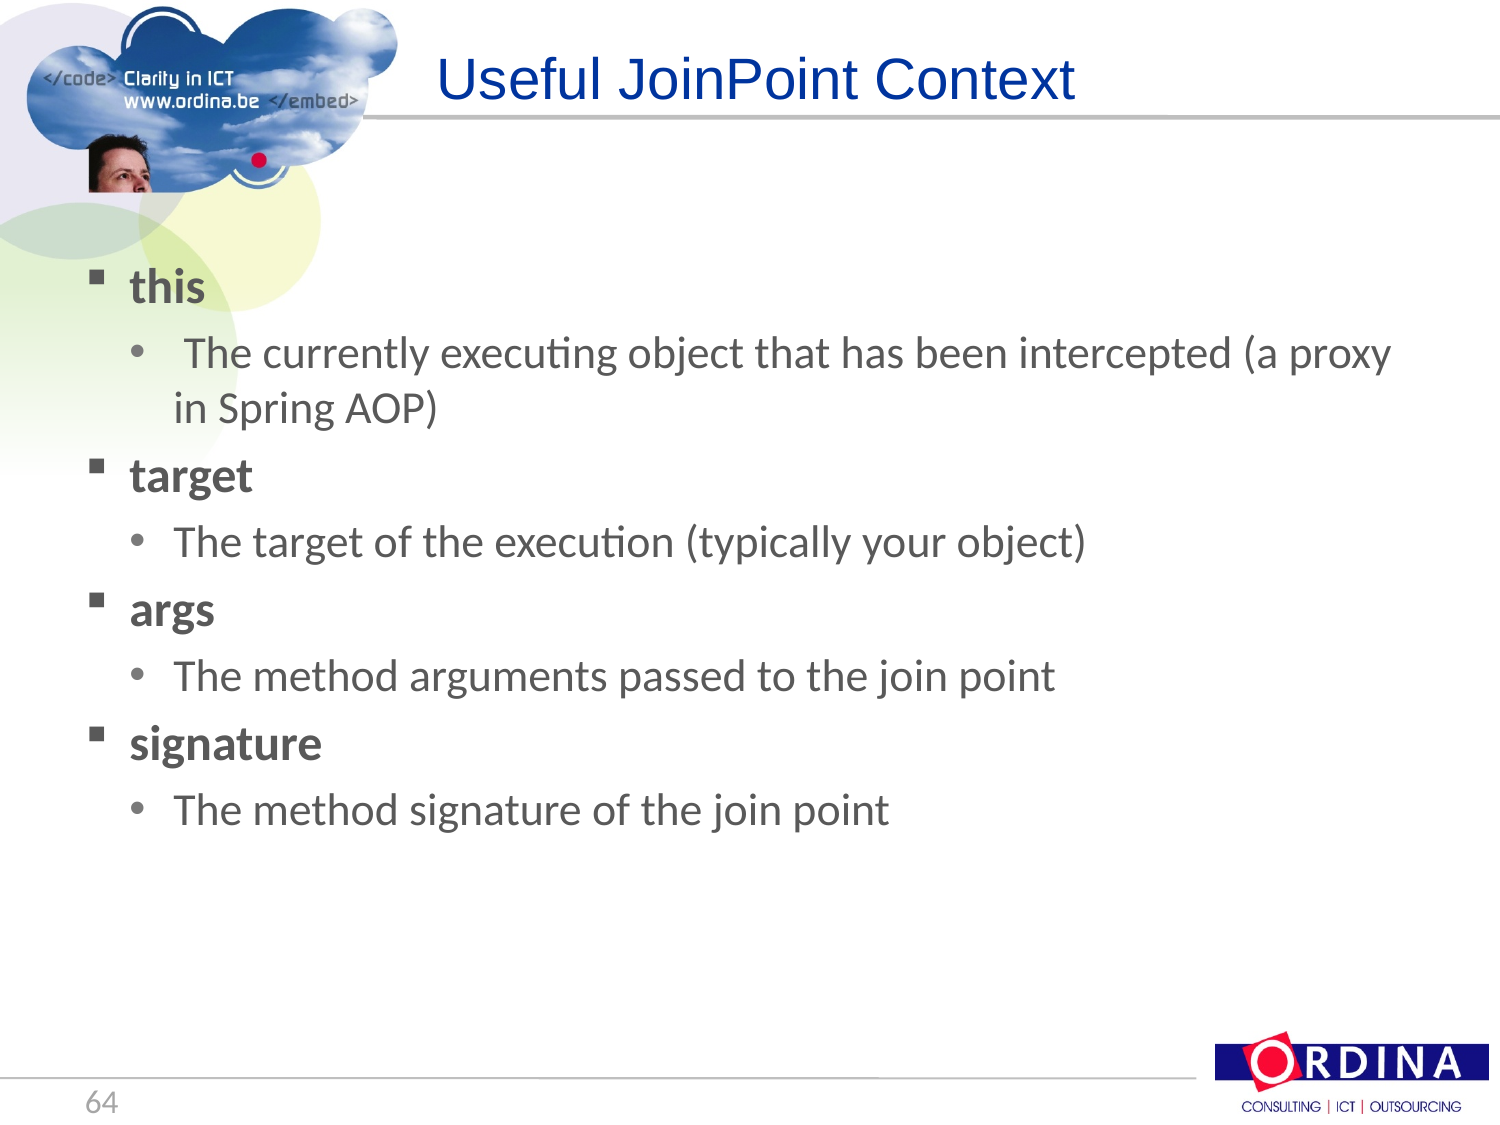

# Useful JoinPoint Context
this
 The currently executing object that has been intercepted (a proxy in Spring AOP)
target
The target of the execution (typically your object)
args
The method arguments passed to the join point
signature
The method signature of the join point
64